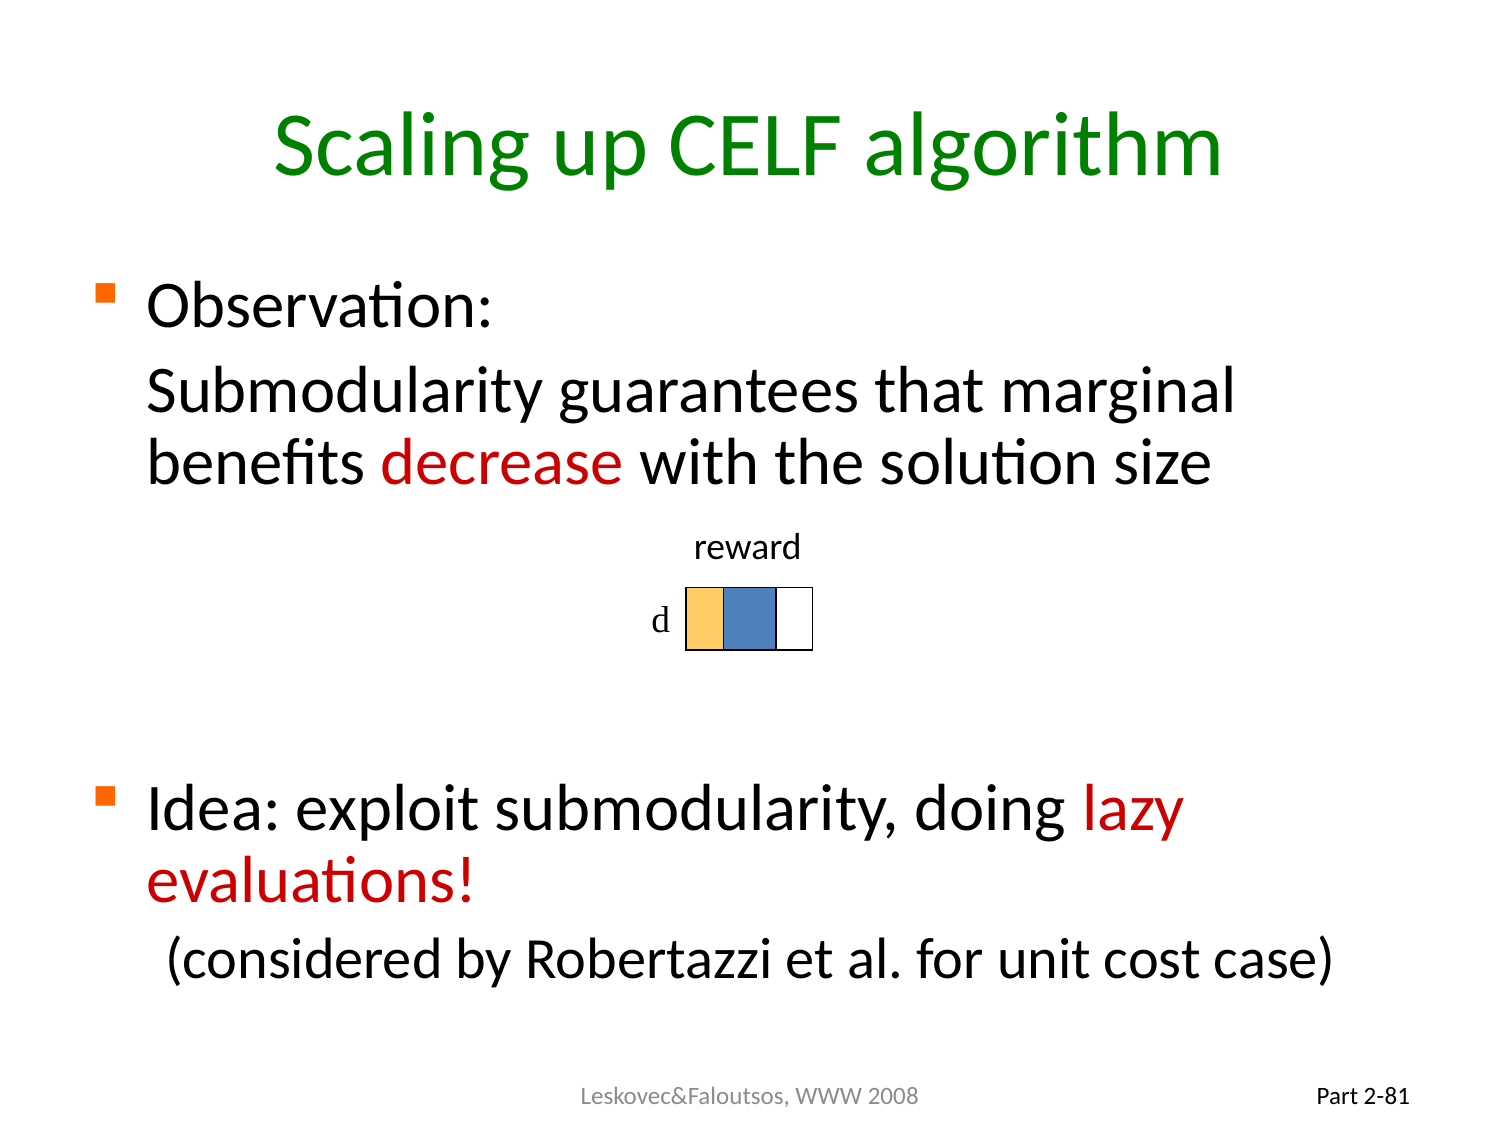

# Scaling up CELF algorithm
Observation:
	Submodularity guarantees that marginal benefits decrease with the solution size

Idea: exploit submodularity, doing lazy evaluations!
(considered by Robertazzi et al. for unit cost case)
reward

d
Leskovec&Faloutsos, WWW 2008
Part 2-81